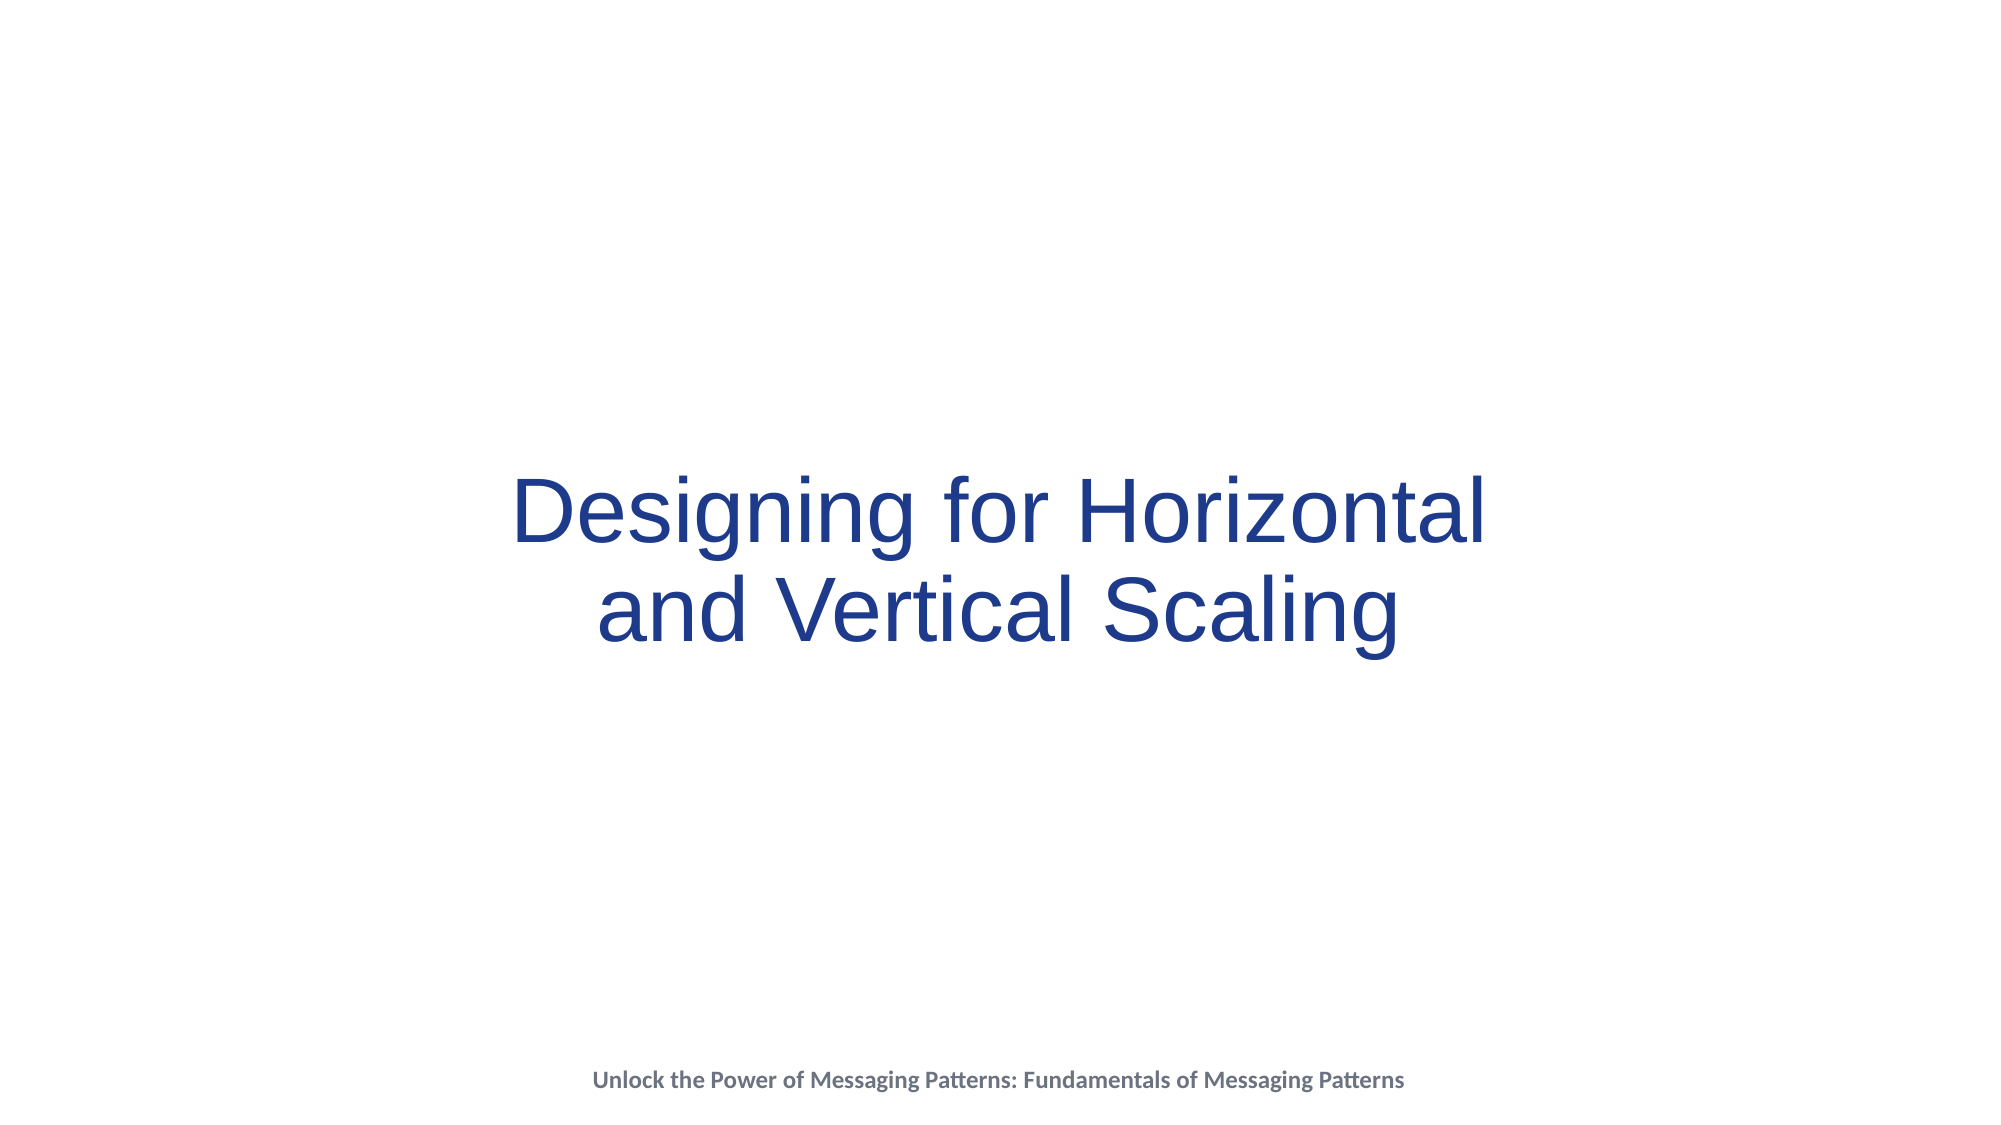

# Designing for Horizontal and Vertical Scaling